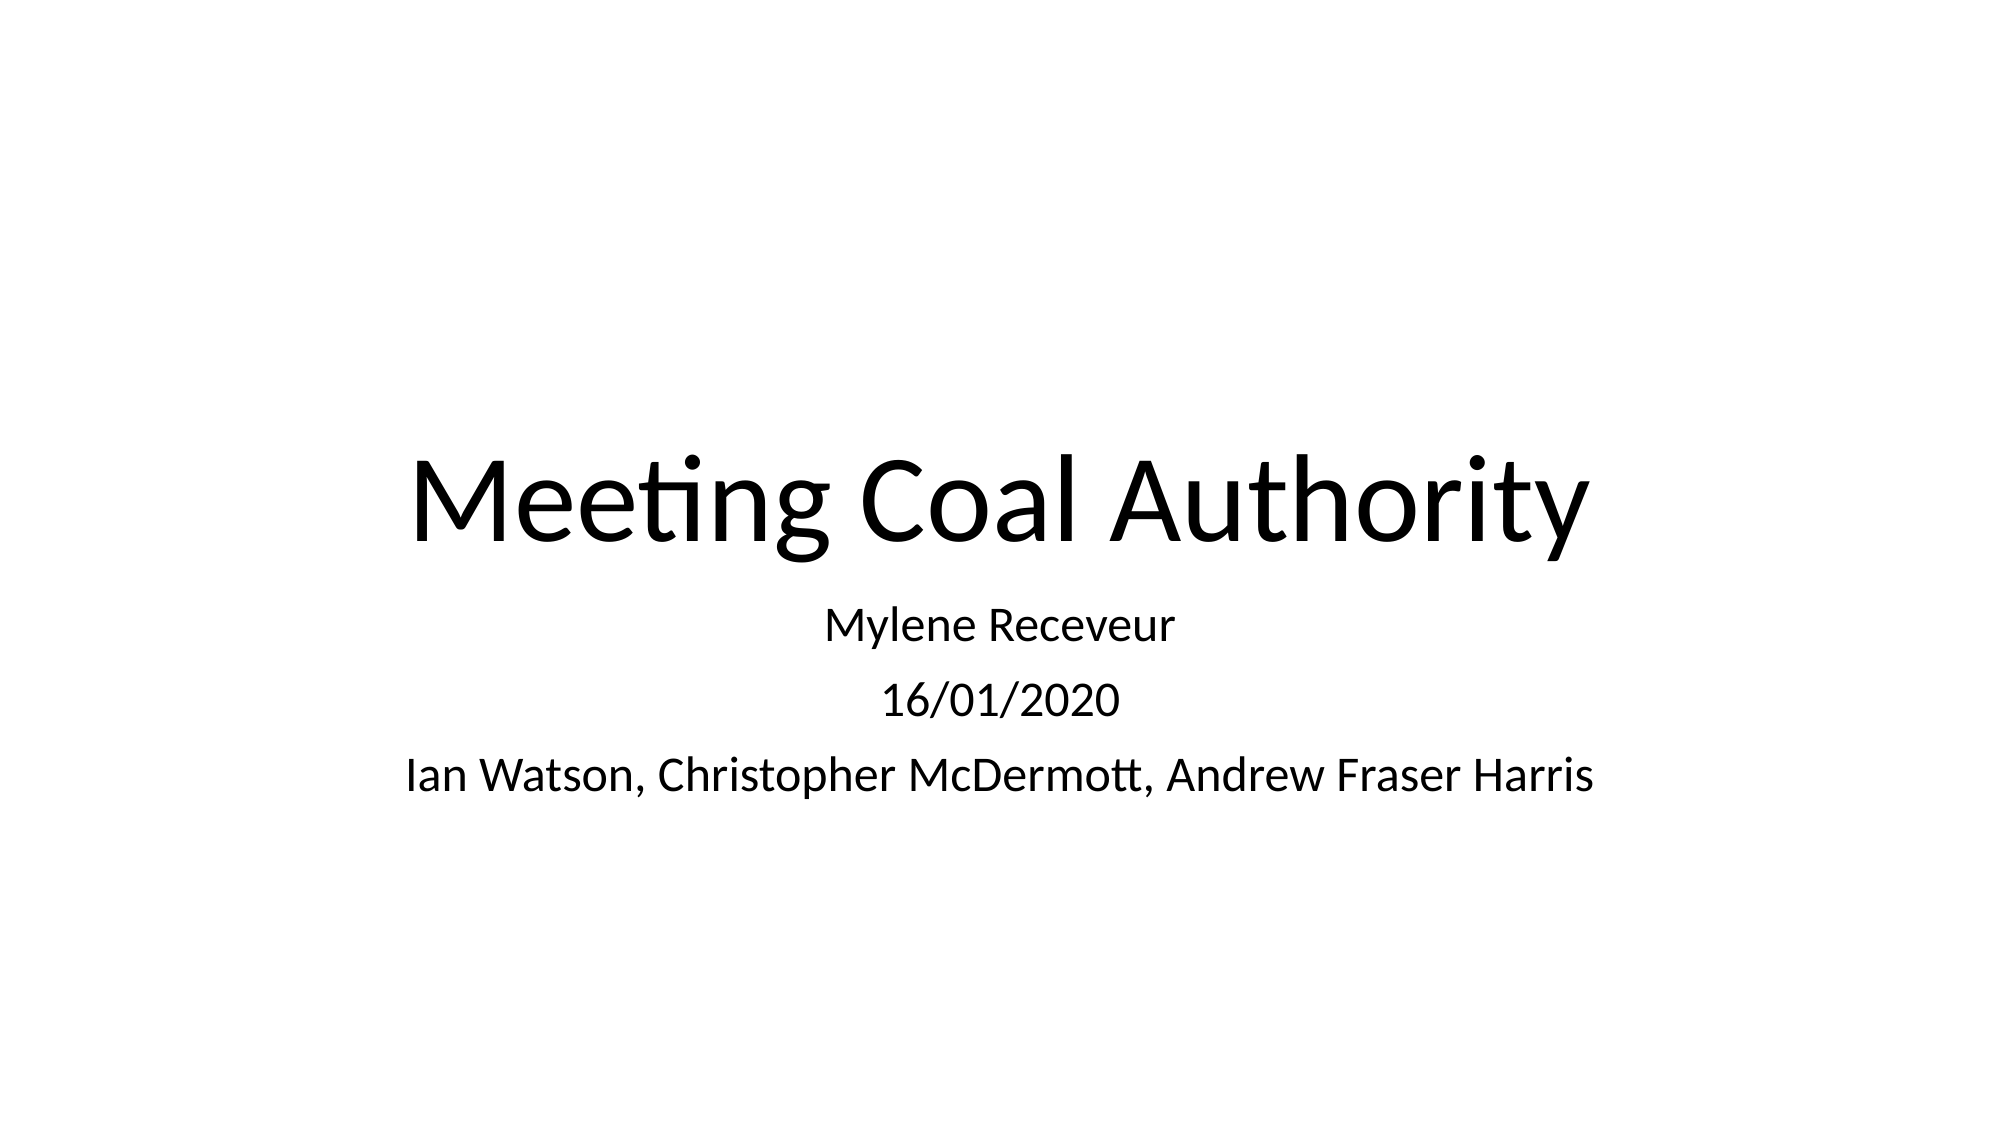

# Meeting Coal Authority
Mylene Receveur
16/01/2020
Ian Watson, Christopher McDermott, Andrew Fraser Harris